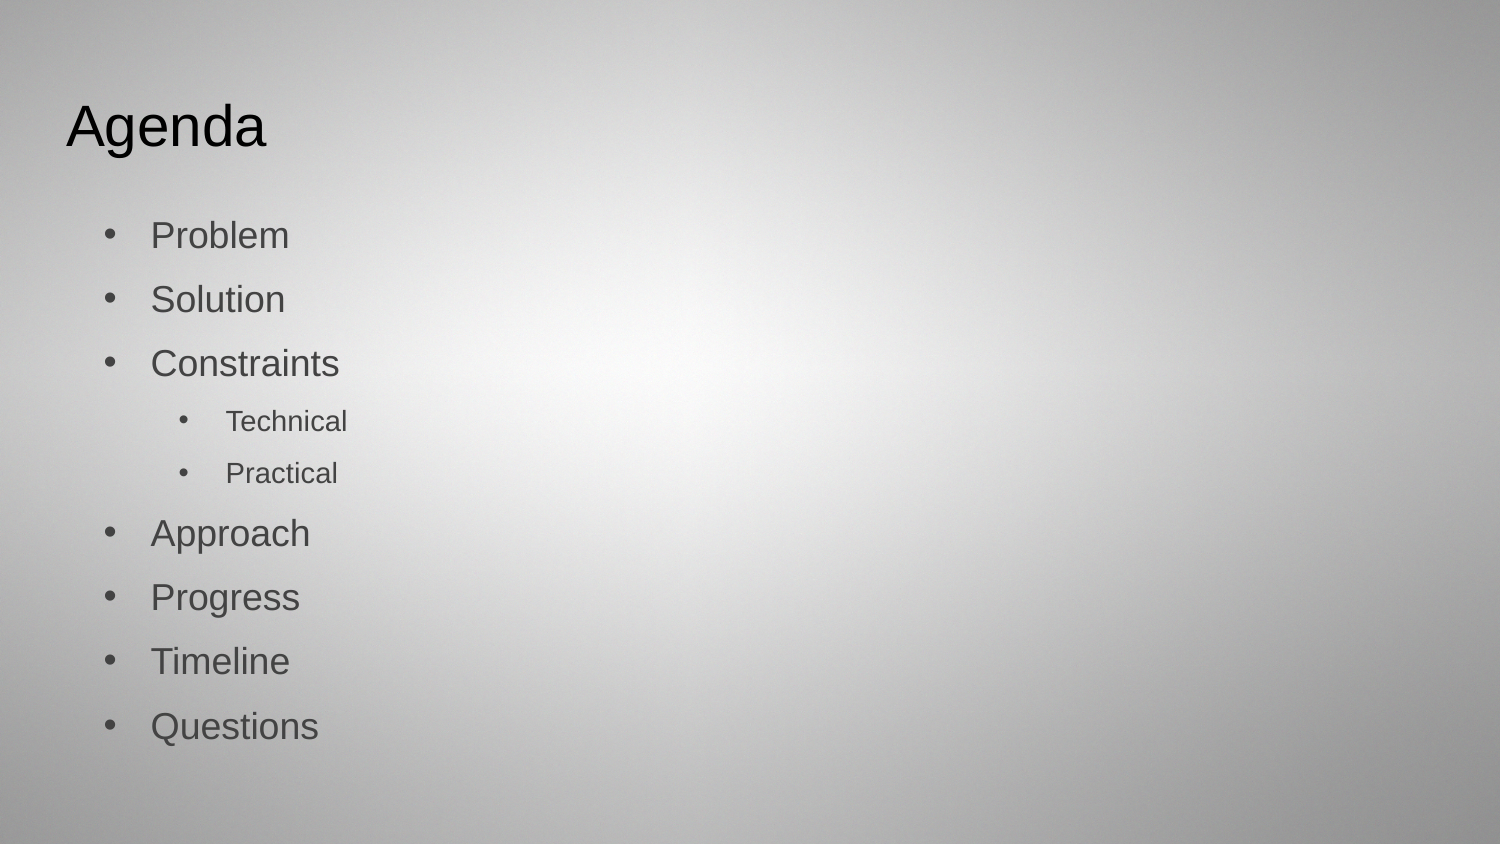

# Agenda
Problem
Solution
Constraints
Technical
Practical
Approach
Progress
Timeline
Questions